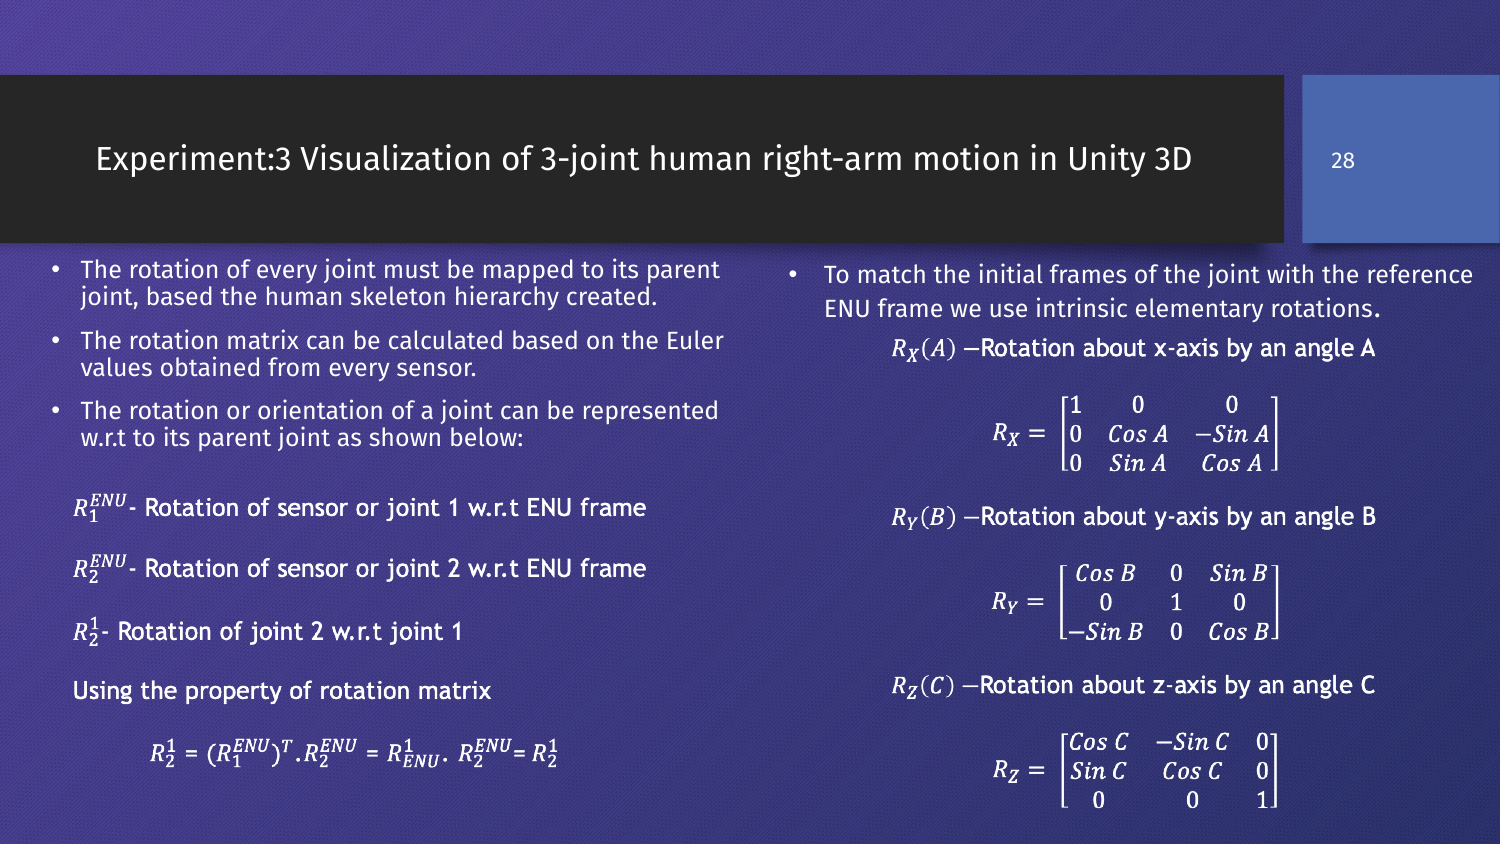

28
# Experiment:3 Visualization of 3-joint human right-arm motion in Unity 3D
The rotation of every joint must be mapped to its parent joint, based the human skeleton hierarchy created.
The rotation matrix can be calculated based on the Euler values obtained from every sensor.
The rotation or orientation of a joint can be represented w.r.t to its parent joint as shown below:
To match the initial frames of the joint with the reference ENU frame we use intrinsic elementary rotations.